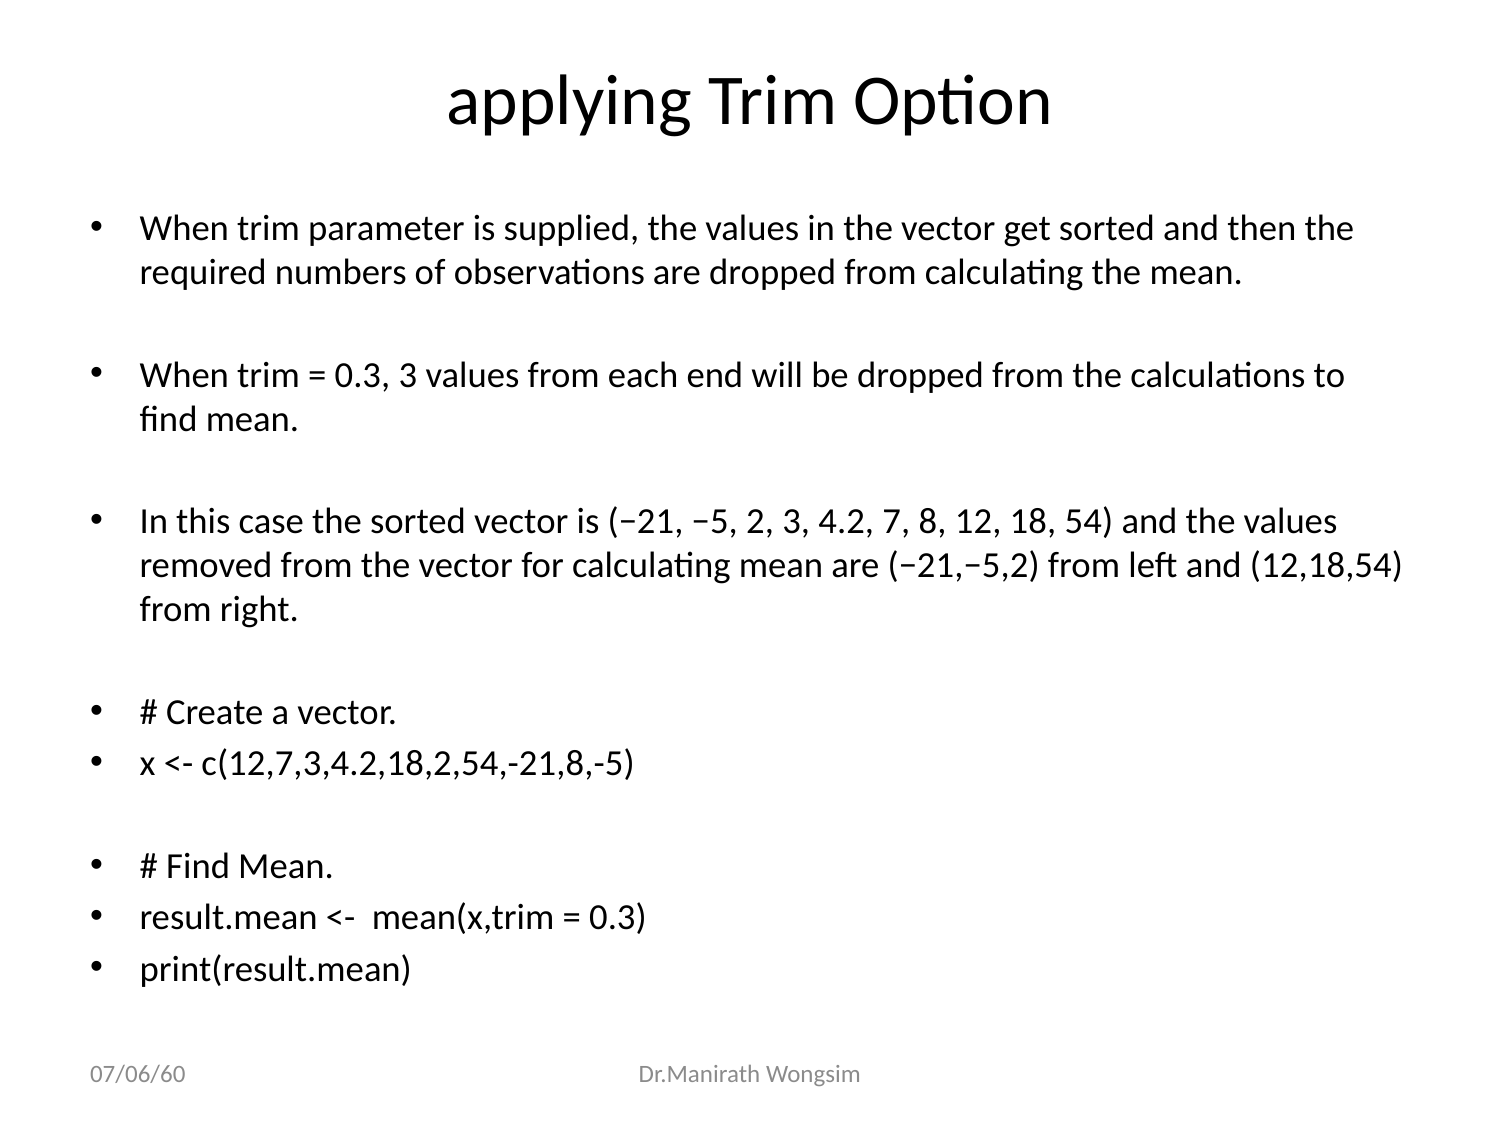

# applying Trim Option
When trim parameter is supplied, the values in the vector get sorted and then the required numbers of observations are dropped from calculating the mean.

When trim = 0.3, 3 values from each end will be dropped from the calculations to find mean.

In this case the sorted vector is (−21, −5, 2, 3, 4.2, 7, 8, 12, 18, 54) and the values removed from the vector for calculating mean are (−21,−5,2) from left and (12,18,54) from right.

# Create a vector.
x <- c(12,7,3,4.2,18,2,54,-21,8,-5)

# Find Mean.
result.mean <-  mean(x,trim = 0.3)
print(result.mean)
07/06/60
Dr.Manirath Wongsim